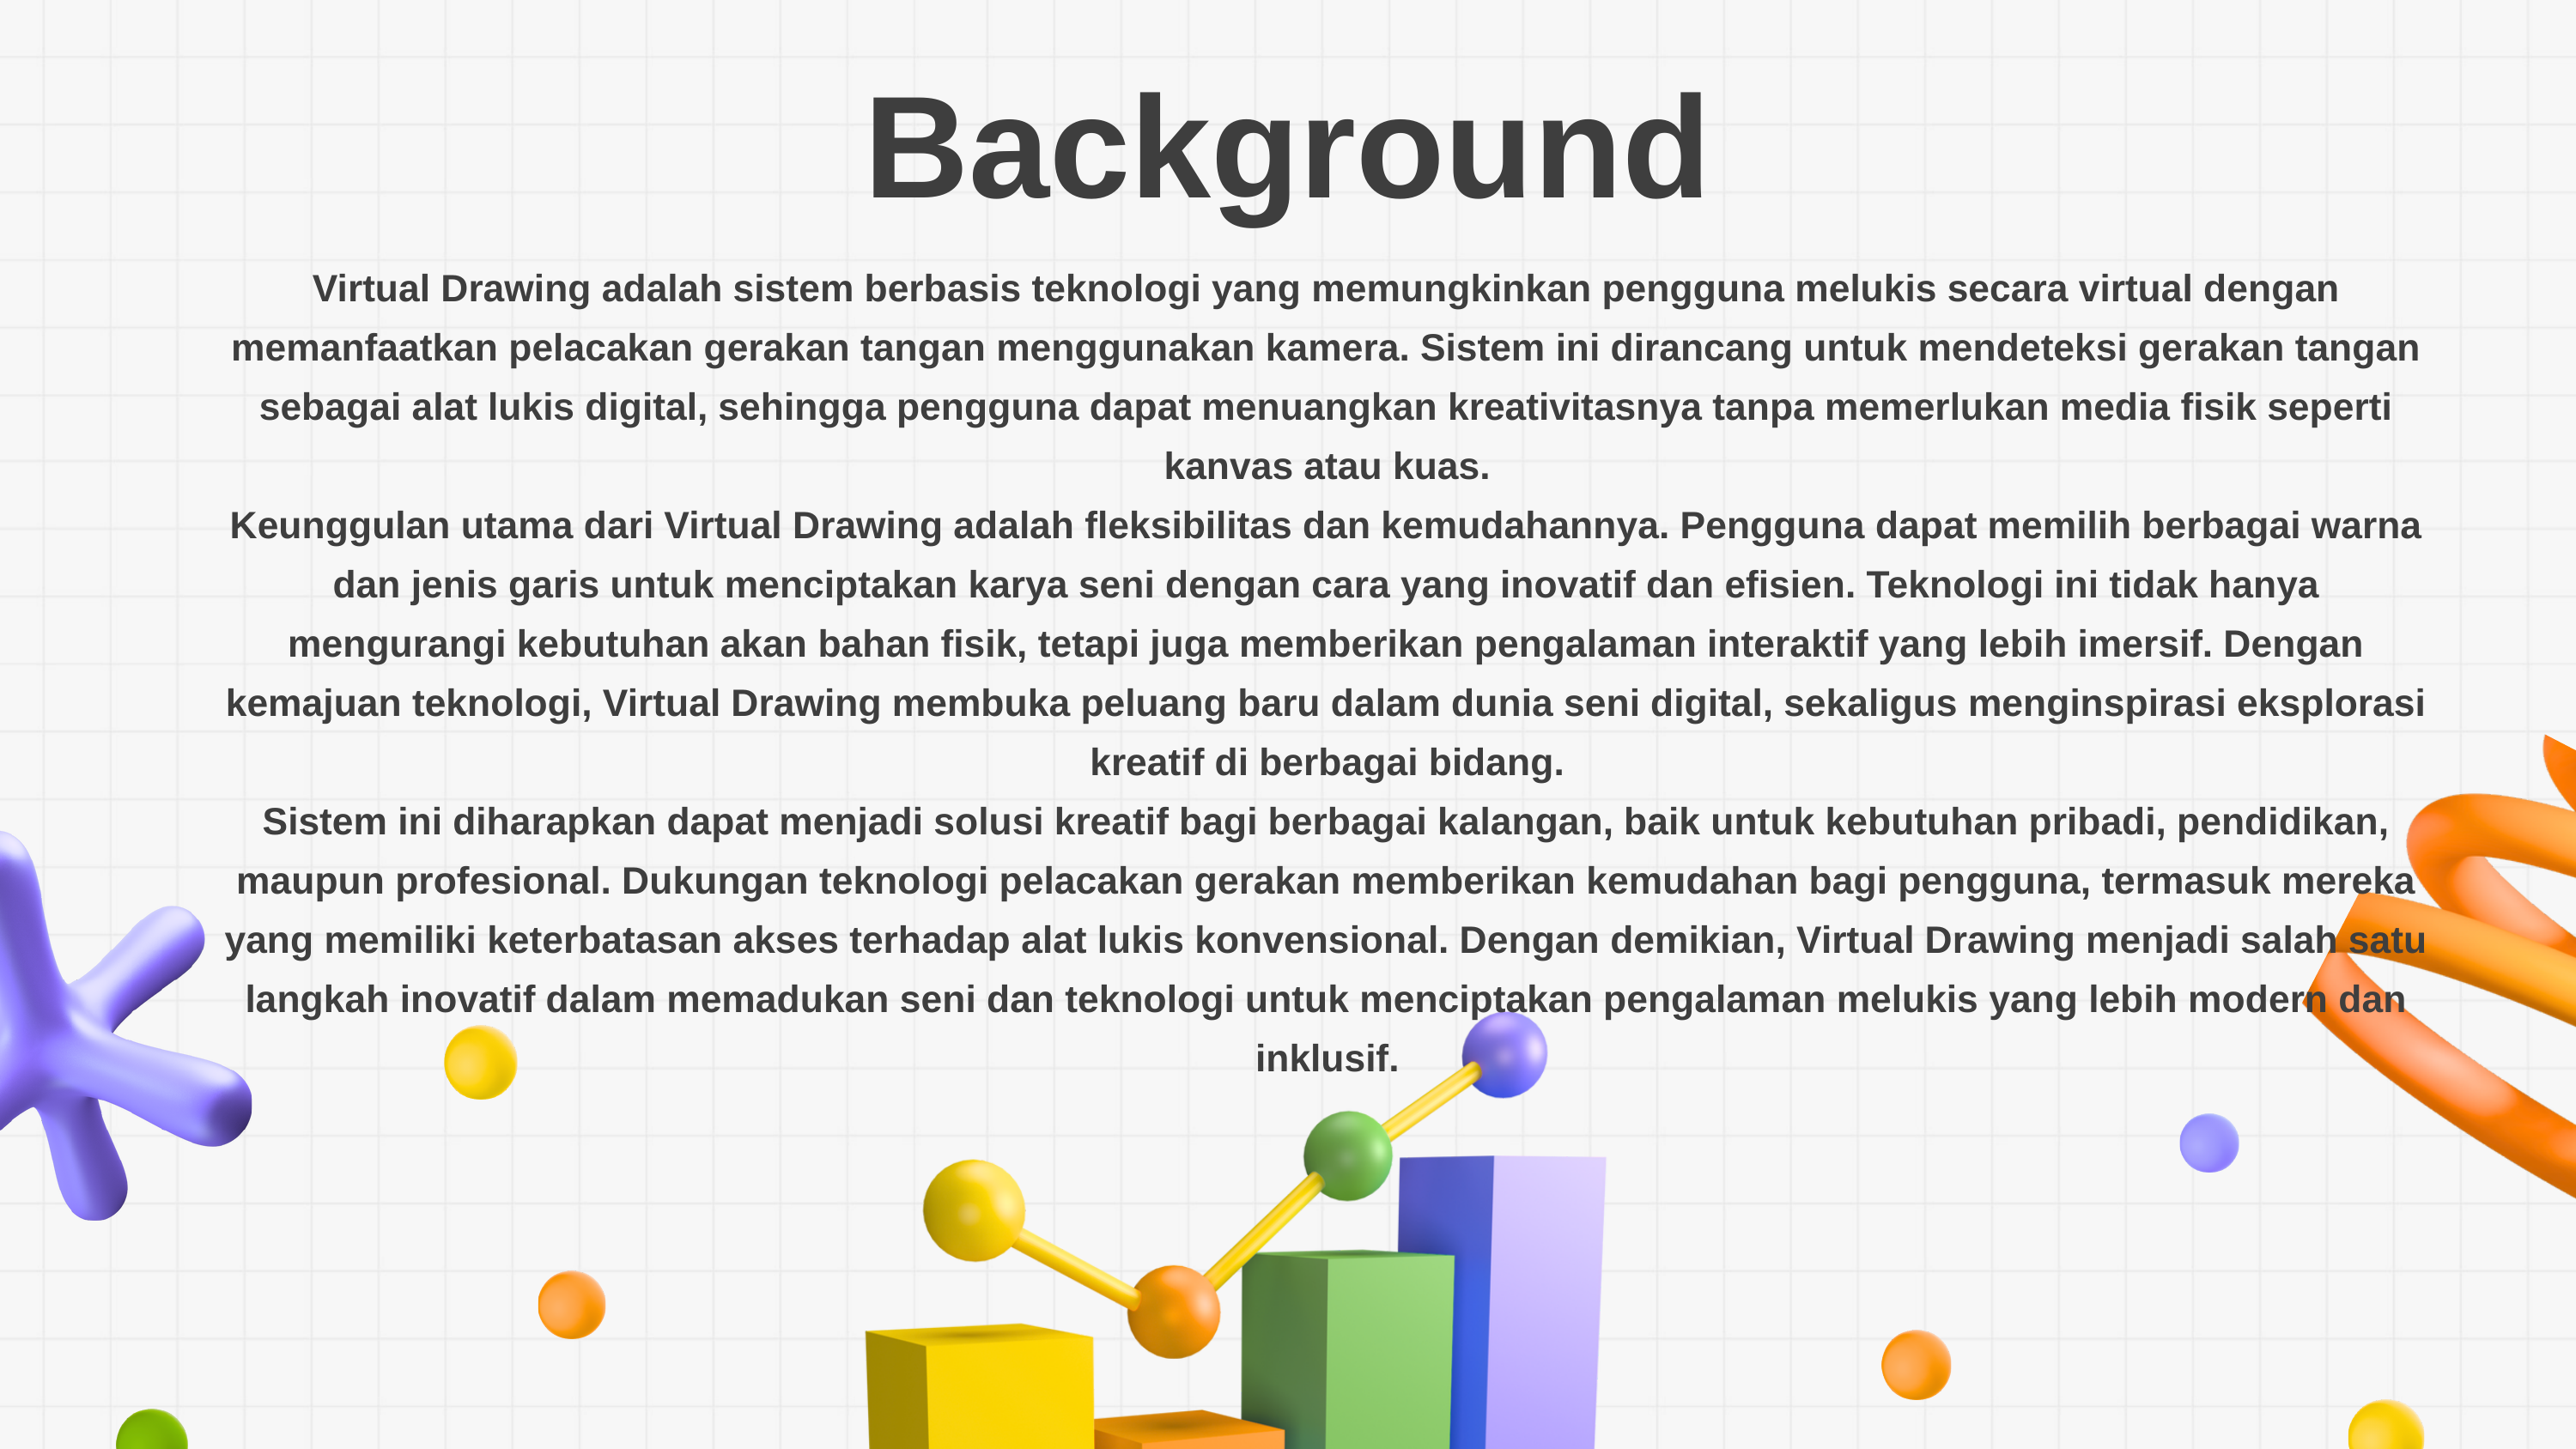

Background
Virtual Drawing adalah sistem berbasis teknologi yang memungkinkan pengguna melukis secara virtual dengan memanfaatkan pelacakan gerakan tangan menggunakan kamera. Sistem ini dirancang untuk mendeteksi gerakan tangan sebagai alat lukis digital, sehingga pengguna dapat menuangkan kreativitasnya tanpa memerlukan media fisik seperti kanvas atau kuas.
Keunggulan utama dari Virtual Drawing adalah fleksibilitas dan kemudahannya. Pengguna dapat memilih berbagai warna dan jenis garis untuk menciptakan karya seni dengan cara yang inovatif dan efisien. Teknologi ini tidak hanya mengurangi kebutuhan akan bahan fisik, tetapi juga memberikan pengalaman interaktif yang lebih imersif. Dengan kemajuan teknologi, Virtual Drawing membuka peluang baru dalam dunia seni digital, sekaligus menginspirasi eksplorasi kreatif di berbagai bidang.
Sistem ini diharapkan dapat menjadi solusi kreatif bagi berbagai kalangan, baik untuk kebutuhan pribadi, pendidikan, maupun profesional. Dukungan teknologi pelacakan gerakan memberikan kemudahan bagi pengguna, termasuk mereka yang memiliki keterbatasan akses terhadap alat lukis konvensional. Dengan demikian, Virtual Drawing menjadi salah satu langkah inovatif dalam memadukan seni dan teknologi untuk menciptakan pengalaman melukis yang lebih modern dan inklusif.